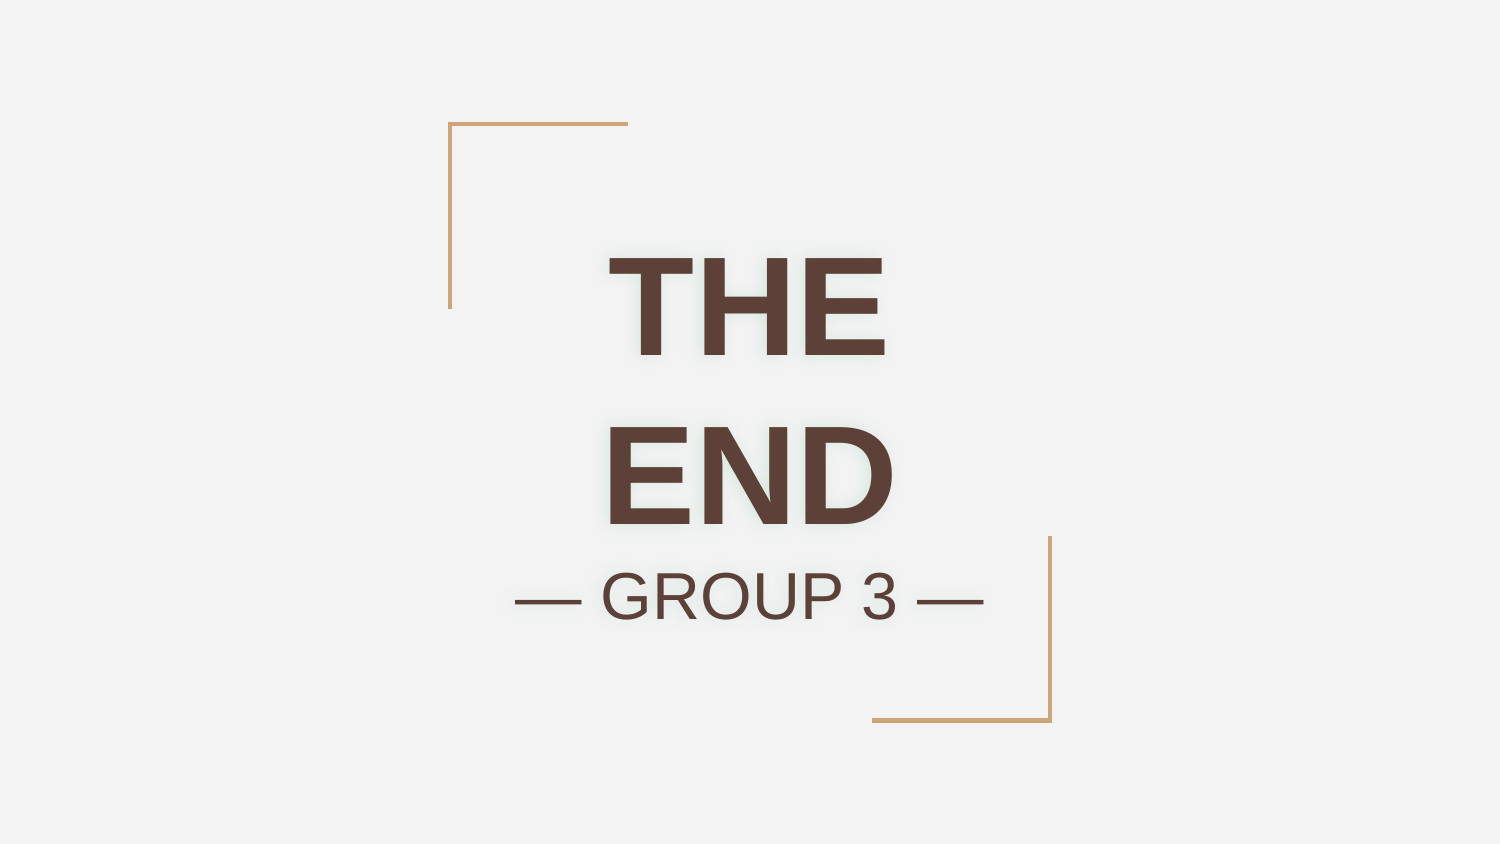

# THE END
— GROUP 3 —